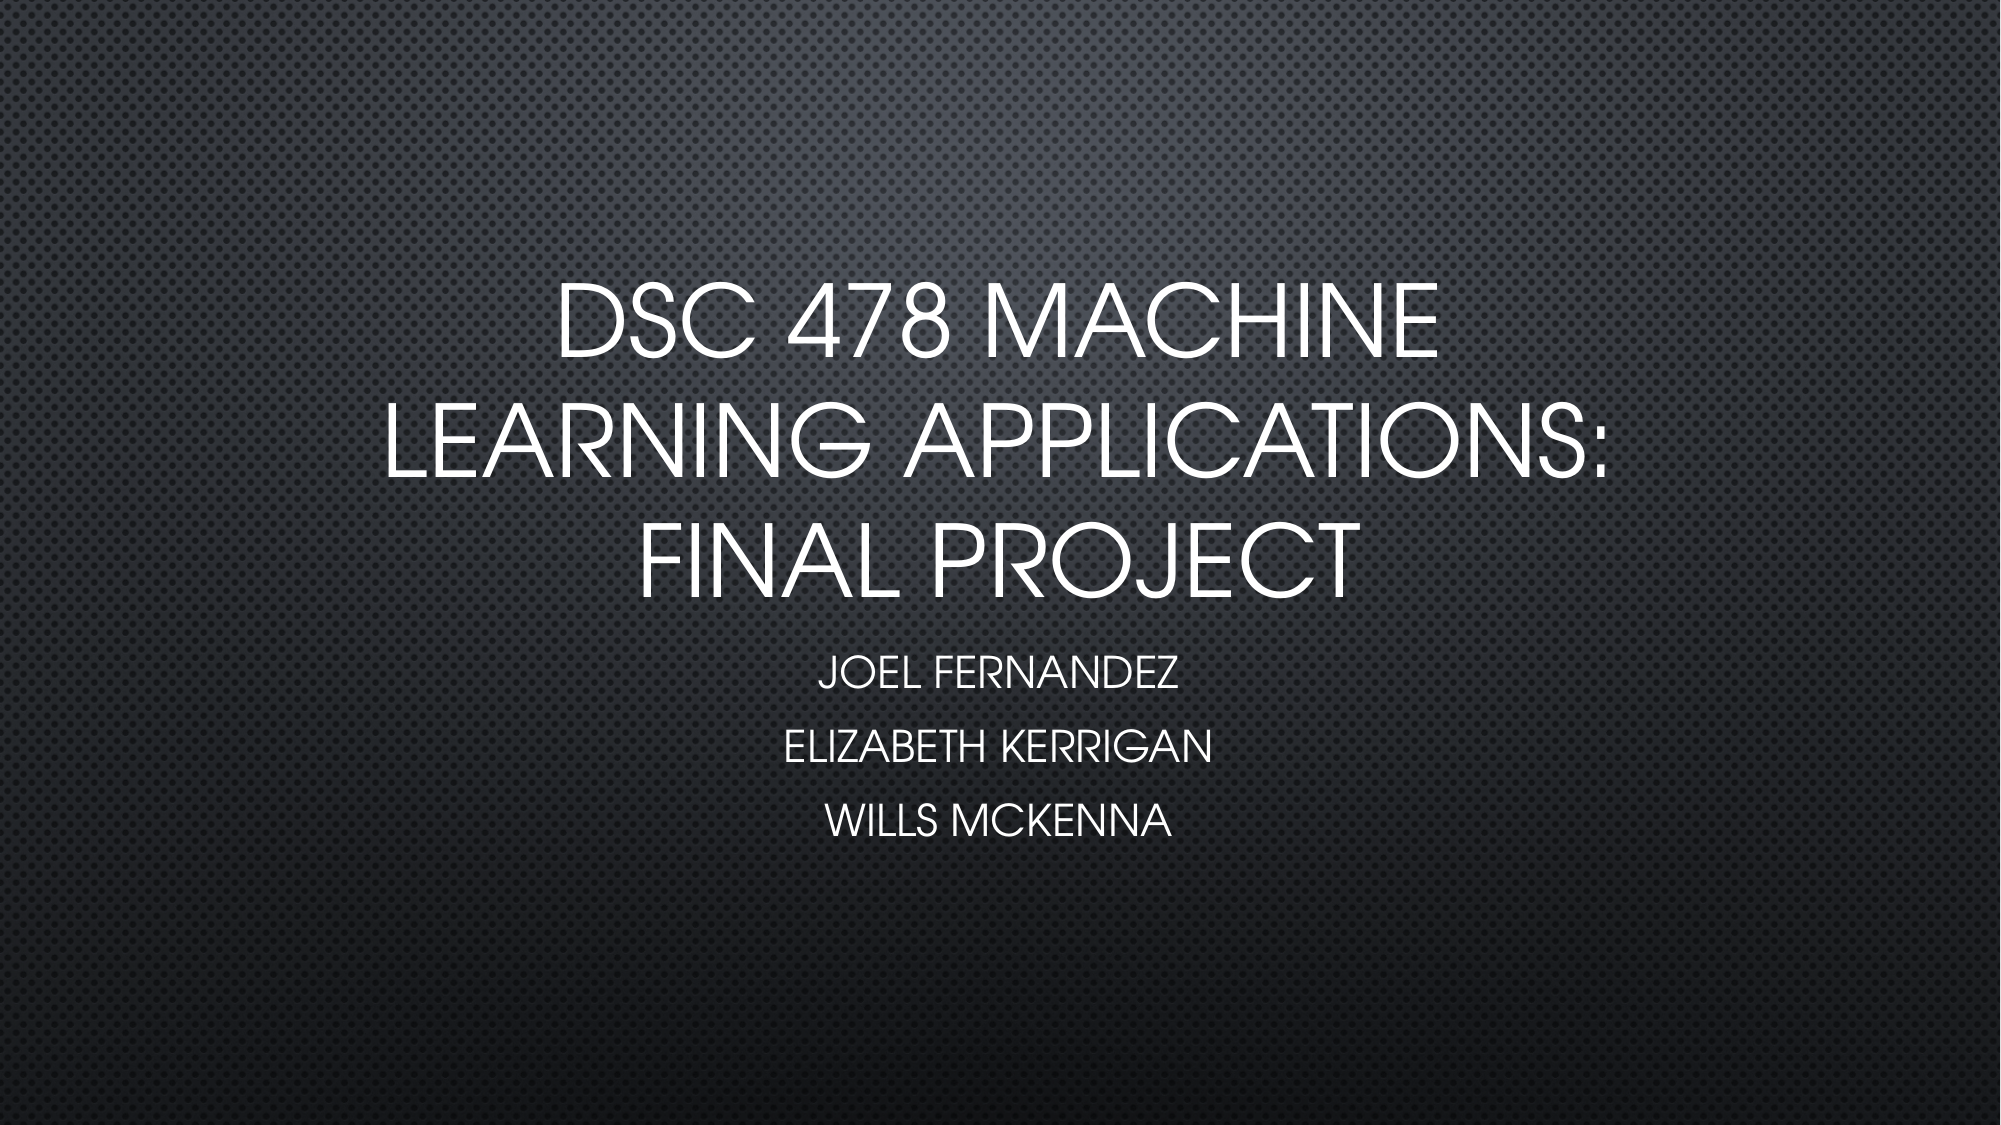

# Dsc 478 Machine learning applications: Final Project
Joel Fernandez
Elizabeth Kerrigan
Wills McKenna